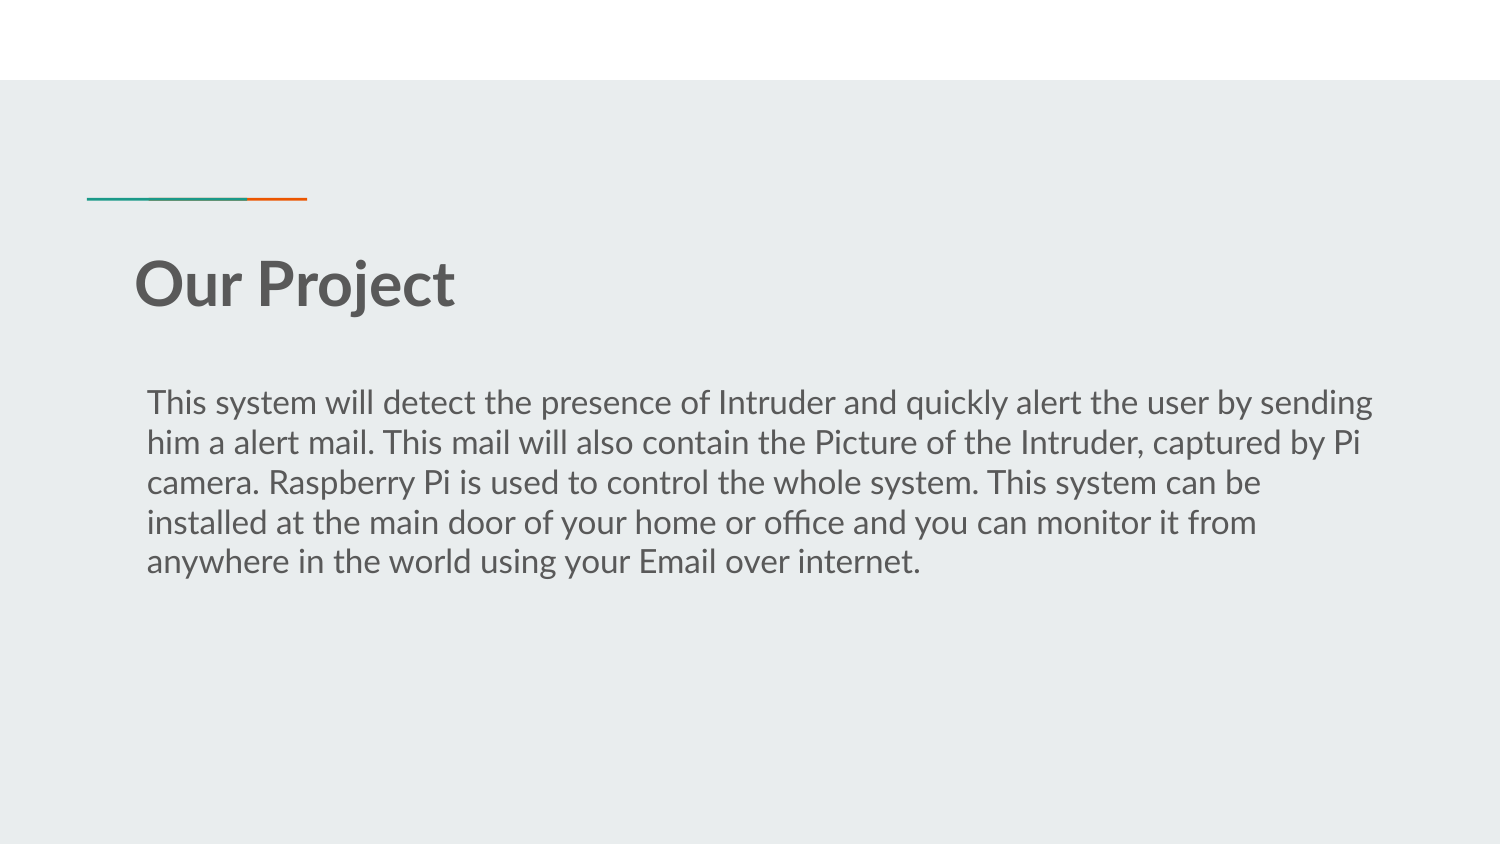

Our Project
This system will detect the presence of Intruder and quickly alert the user by sending him a alert mail. This mail will also contain the Picture of the Intruder, captured by Pi camera. Raspberry Pi is used to control the whole system. This system can be installed at the main door of your home or office and you can monitor it from anywhere in the world using your Email over internet.